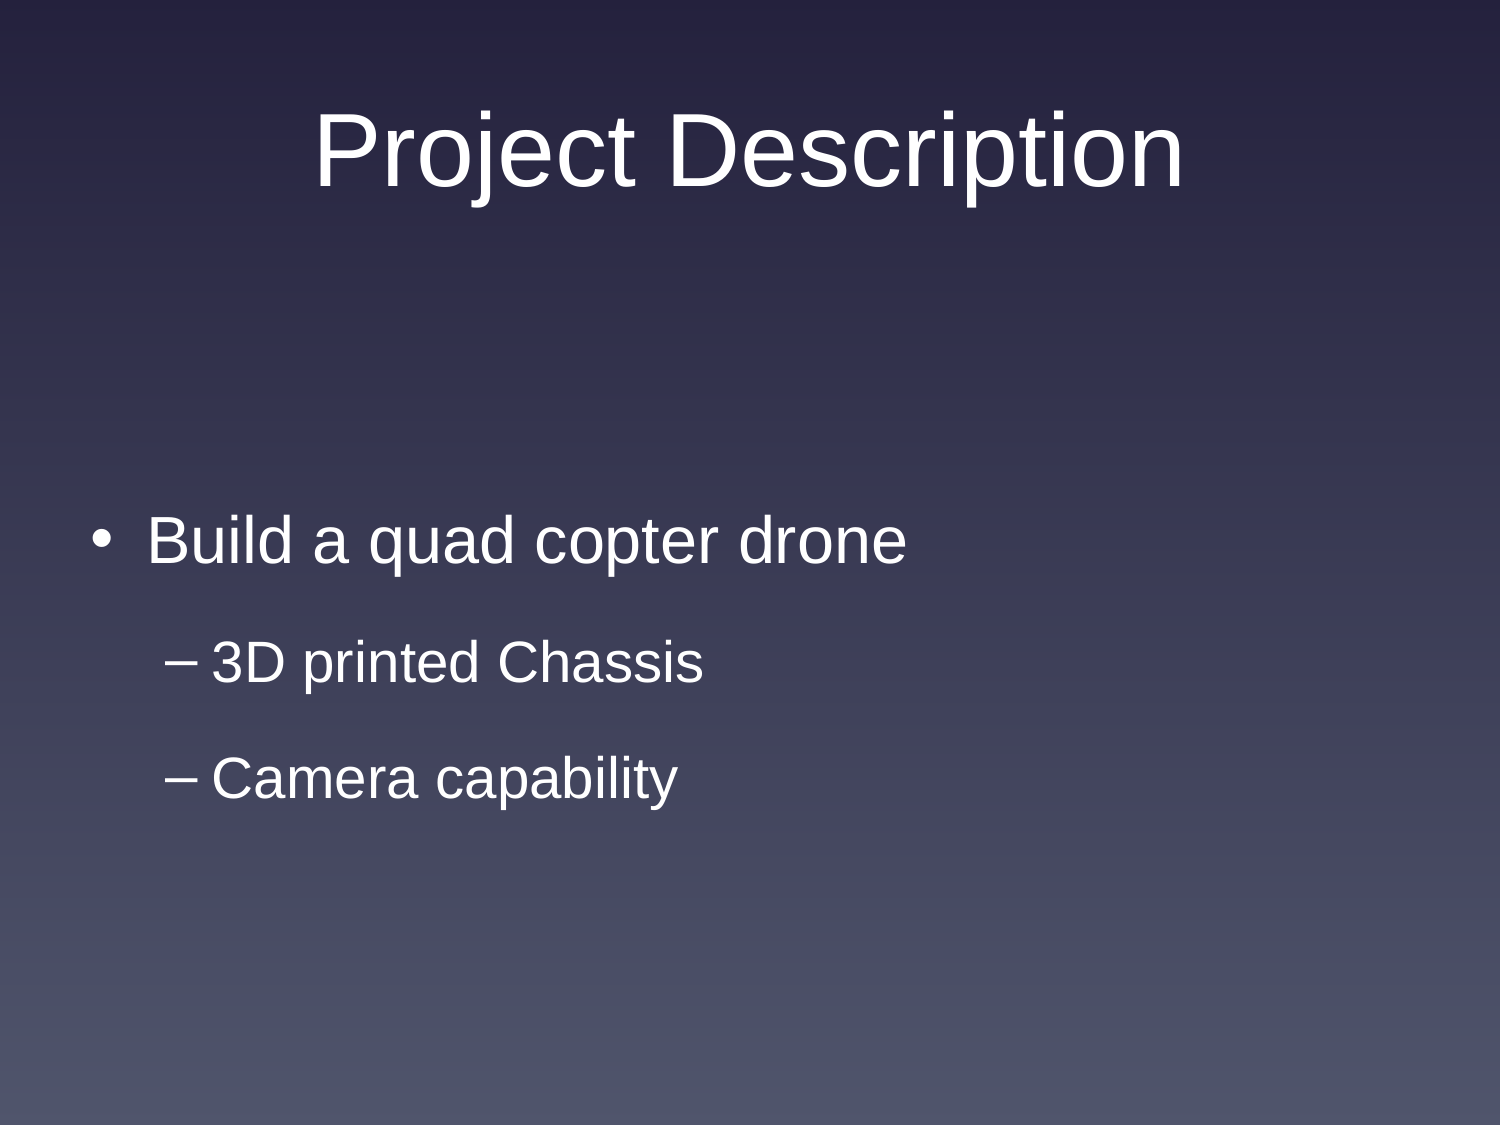

# Project Description
Build a quad copter drone
3D printed Chassis
Camera capability